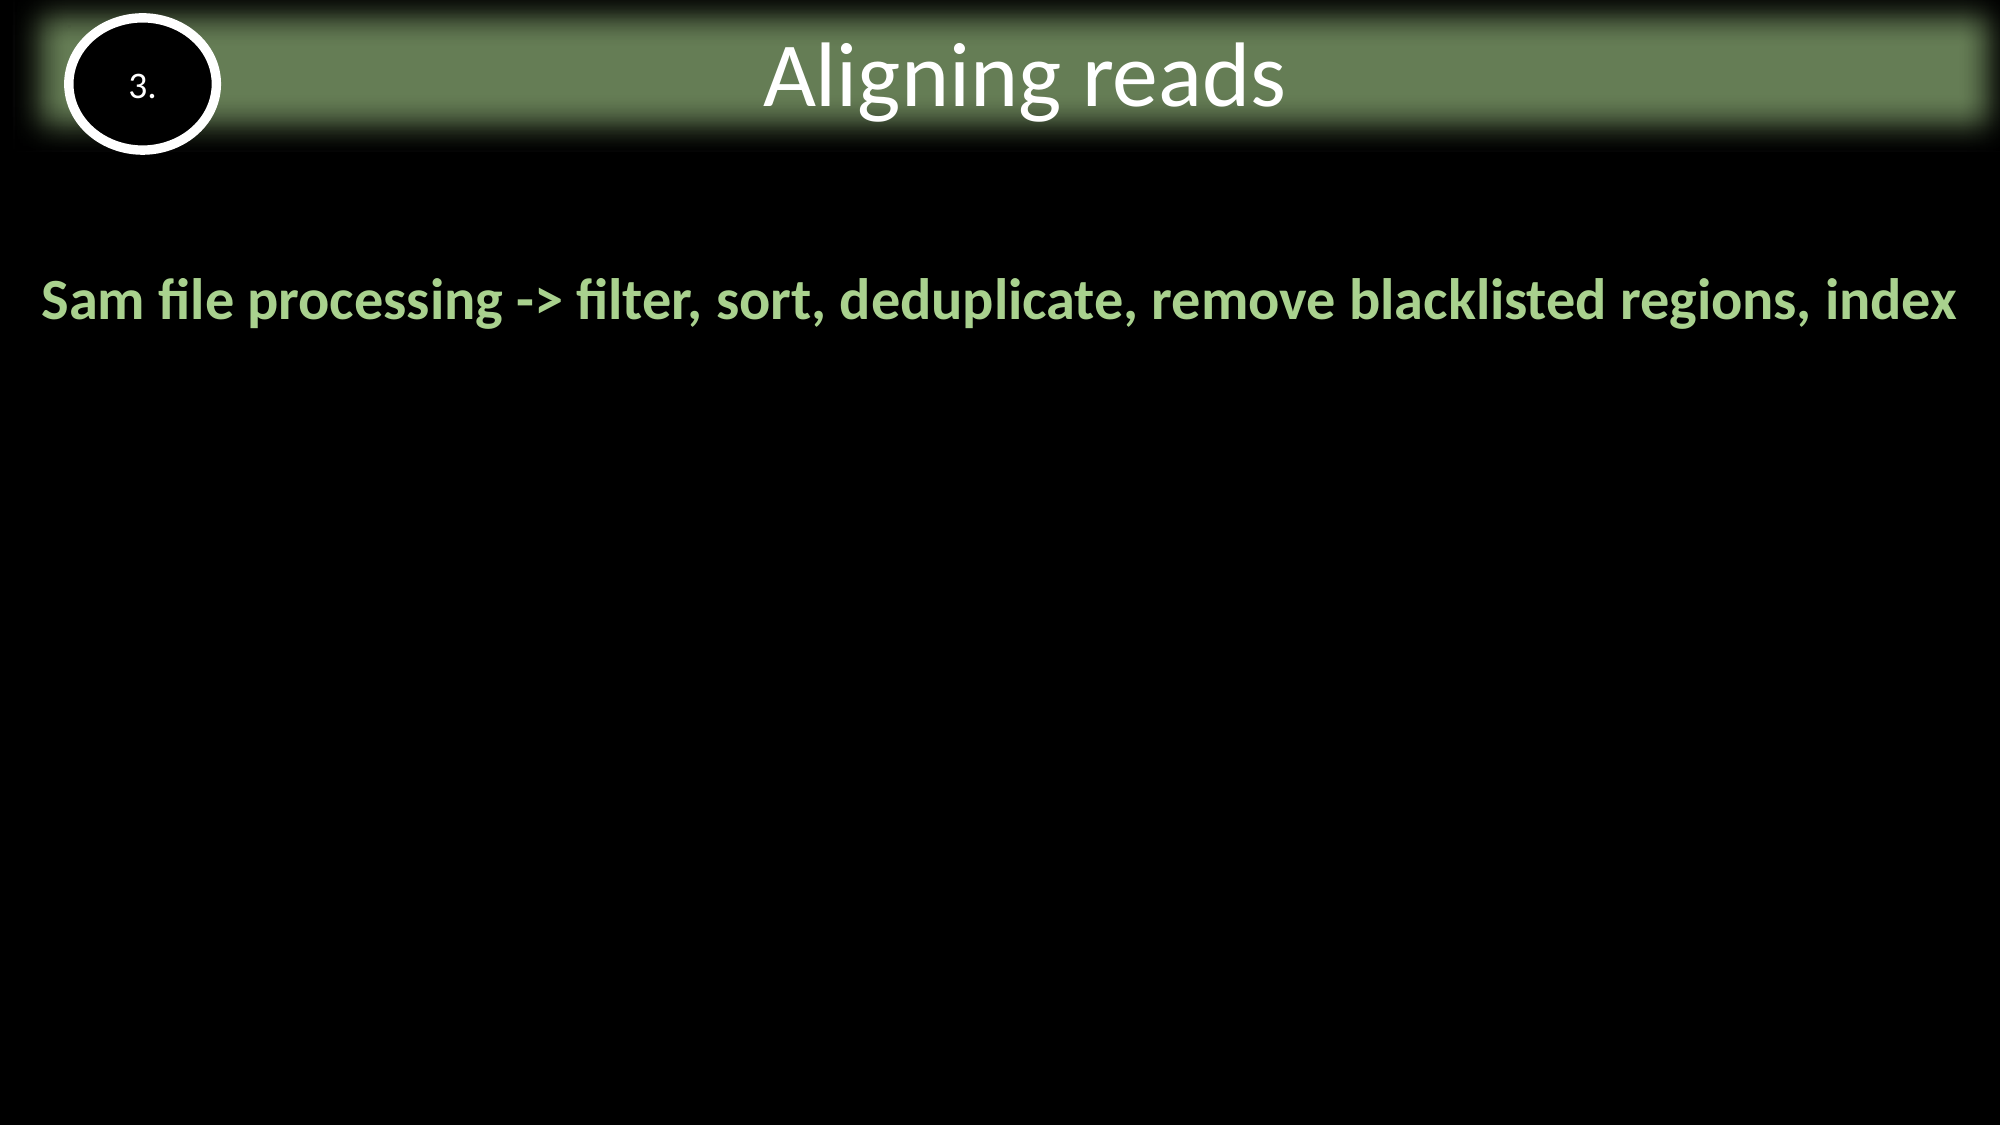

# Aligning reads

3.
Sam file processing -> filter, sort, deduplicate, remove blacklisted regions, index